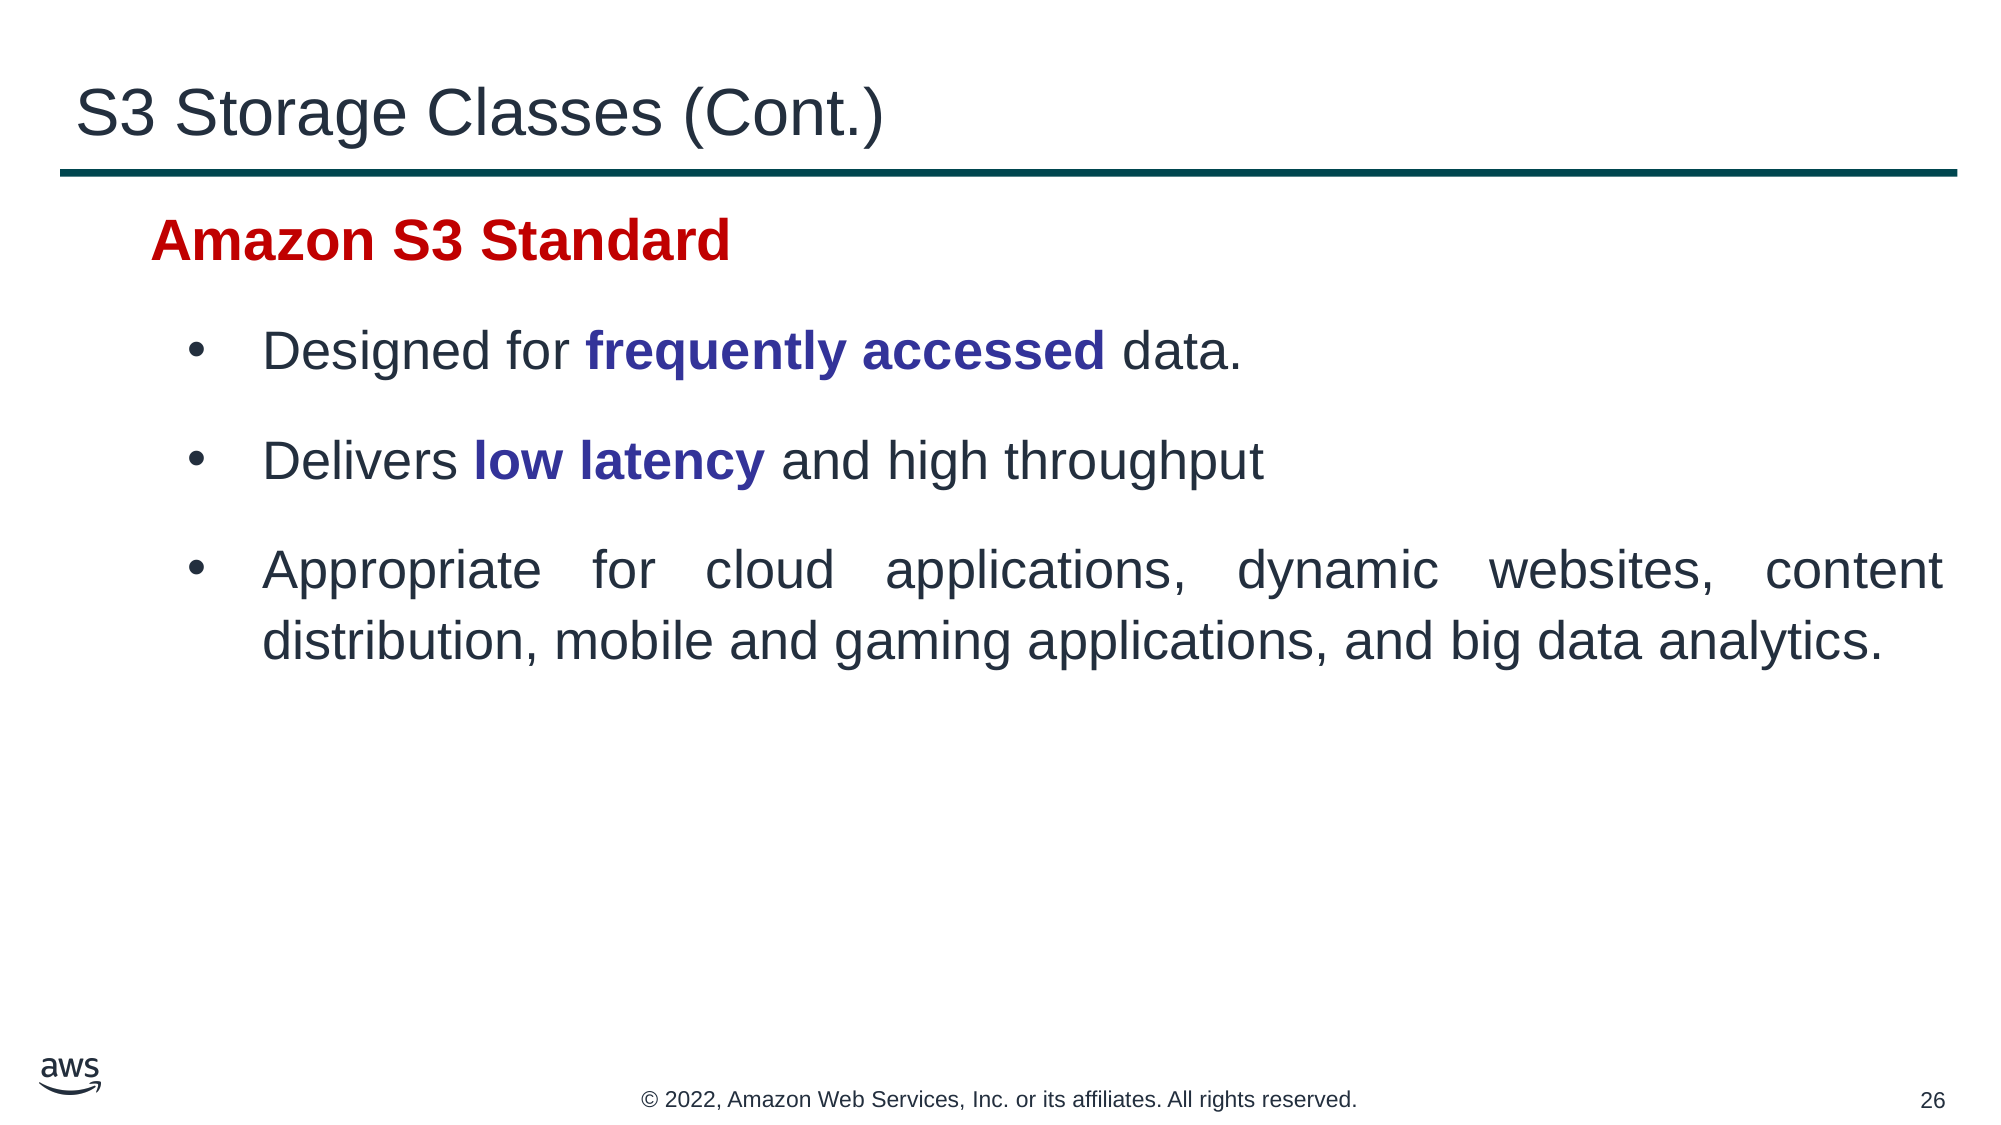

# S3 Storage Classes (Cont.)
Amazon S3 Standard
Designed for frequently accessed data.
Delivers low latency and high throughput
Appropriate for cloud applications, dynamic websites, content distribution, mobile and gaming applications, and big data analytics.

26